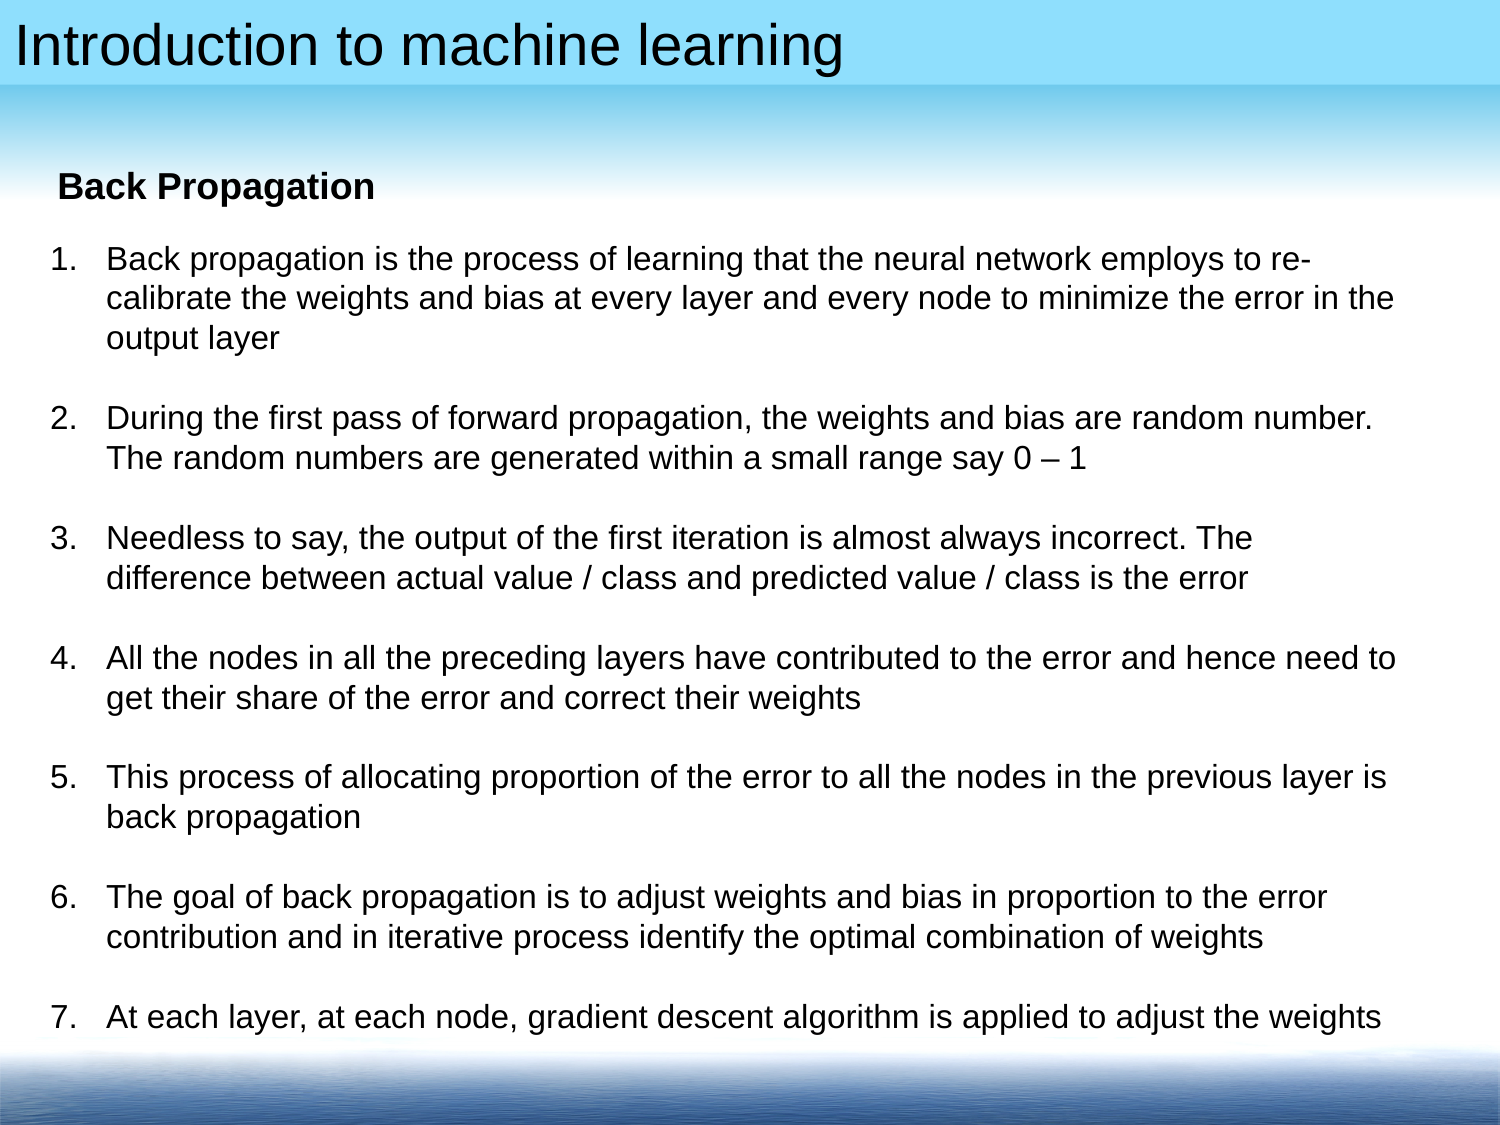

Back Propagation
Back propagation is the process of learning that the neural network employs to re-calibrate the weights and bias at every layer and every node to minimize the error in the output layer

During the first pass of forward propagation, the weights and bias are random number. The random numbers are generated within a small range say 0 – 1

Needless to say, the output of the first iteration is almost always incorrect. The difference between actual value / class and predicted value / class is the error

All the nodes in all the preceding layers have contributed to the error and hence need to get their share of the error and correct their weights

This process of allocating proportion of the error to all the nodes in the previous layer is back propagation

The goal of back propagation is to adjust weights and bias in proportion to the error contribution and in iterative process identify the optimal combination of weights

At each layer, at each node, gradient descent algorithm is applied to adjust the weights